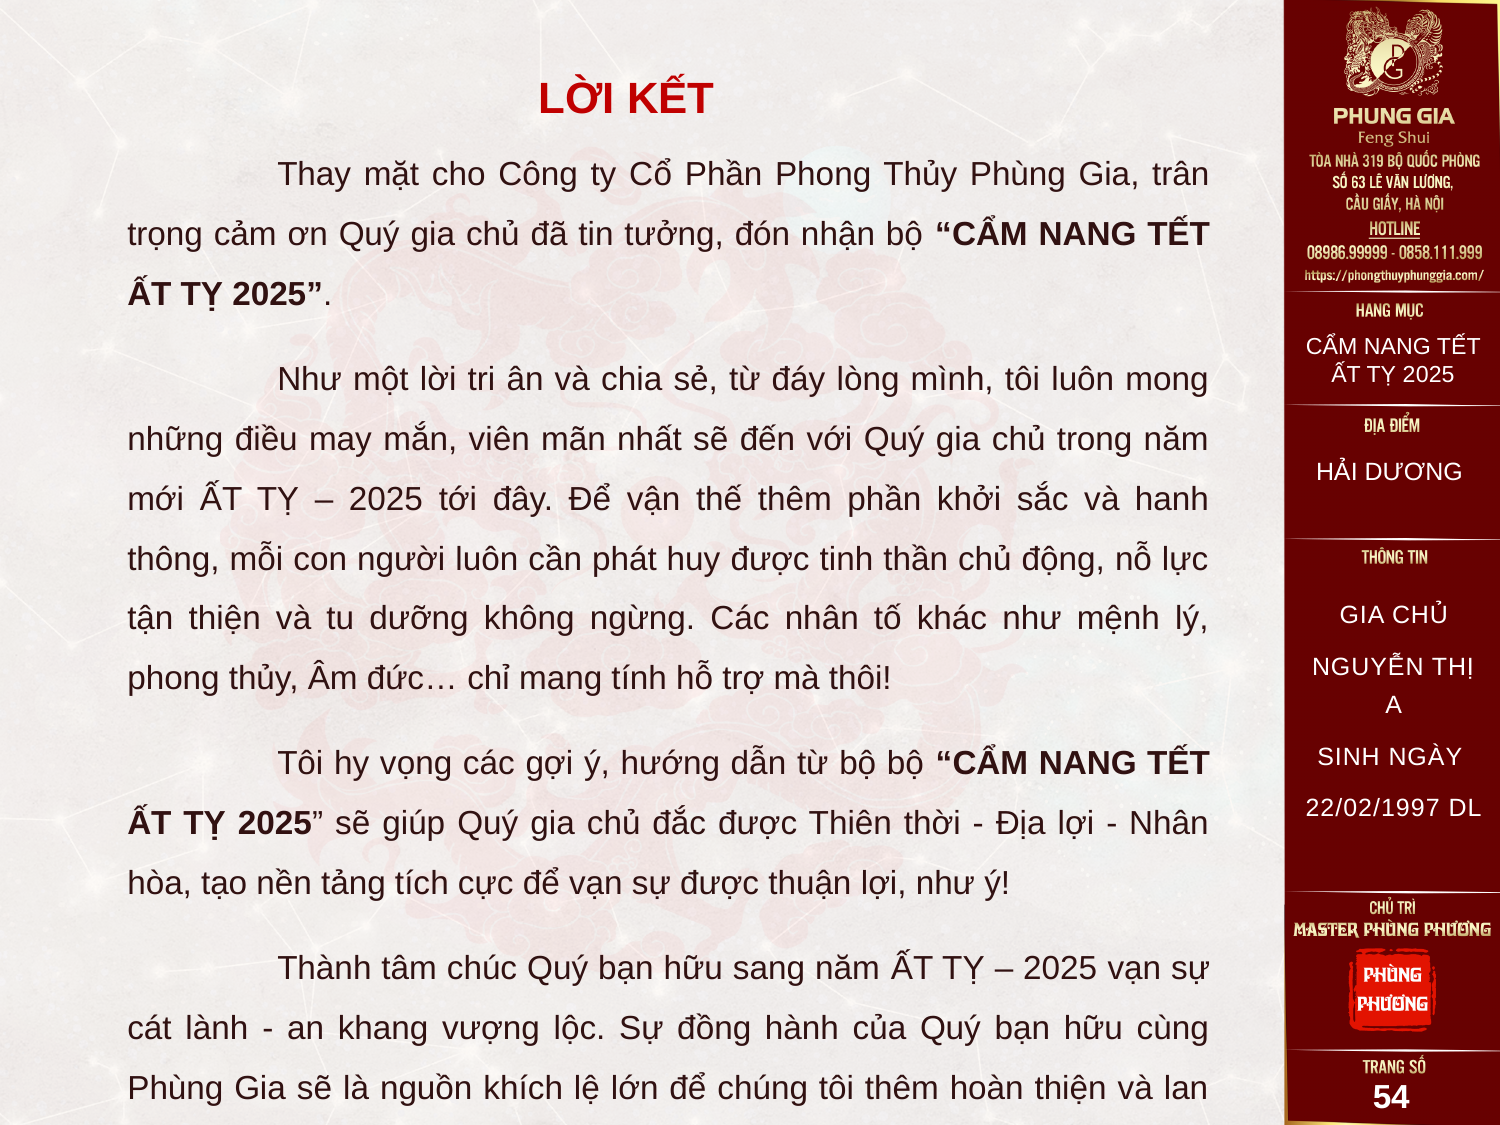

LỜI KẾT
	Thay mặt cho Công ty Cổ Phần Phong Thủy Phùng Gia, trân trọng cảm ơn Quý gia chủ đã tin tưởng, đón nhận bộ “CẨM NANG TẾT ẤT TỴ 2025”.
	Như một lời tri ân và chia sẻ, từ đáy lòng mình, tôi luôn mong những điều may mắn, viên mãn nhất sẽ đến với Quý gia chủ trong năm mới ẤT TỴ – 2025 tới đây. Để vận thế thêm phần khởi sắc và hanh thông, mỗi con người luôn cần phát huy được tinh thần chủ động, nỗ lực tận thiện và tu dưỡng không ngừng. Các nhân tố khác như mệnh lý, phong thủy, Âm đức… chỉ mang tính hỗ trợ mà thôi!
	Tôi hy vọng các gợi ý, hướng dẫn từ bộ bộ “CẨM NANG TẾT ẤT TỴ 2025” sẽ giúp Quý gia chủ đắc được Thiên thời - Địa lợi - Nhân hòa, tạo nền tảng tích cực để vạn sự được thuận lợi, như ý!
	Thành tâm chúc Quý bạn hữu sang năm ẤT TỴ – 2025 vạn sự cát lành - an khang vượng lộc. Sự đồng hành của Quý bạn hữu cùng Phùng Gia sẽ là nguồn khích lệ lớn để chúng tôi thêm hoàn thiện và lan tỏa nhiều hơn trên con đường “GIEO CHÍNH ĐẠO - ĐẮC TÂM AN”!
 - Master Phùng Phương-
CẨM NANG TẾT ẤT TỴ 2025
HẢI DƯƠNG
GIA CHỦ
NGUYỄN THỊ A
SINH NGÀY
22/02/1997 DL
54